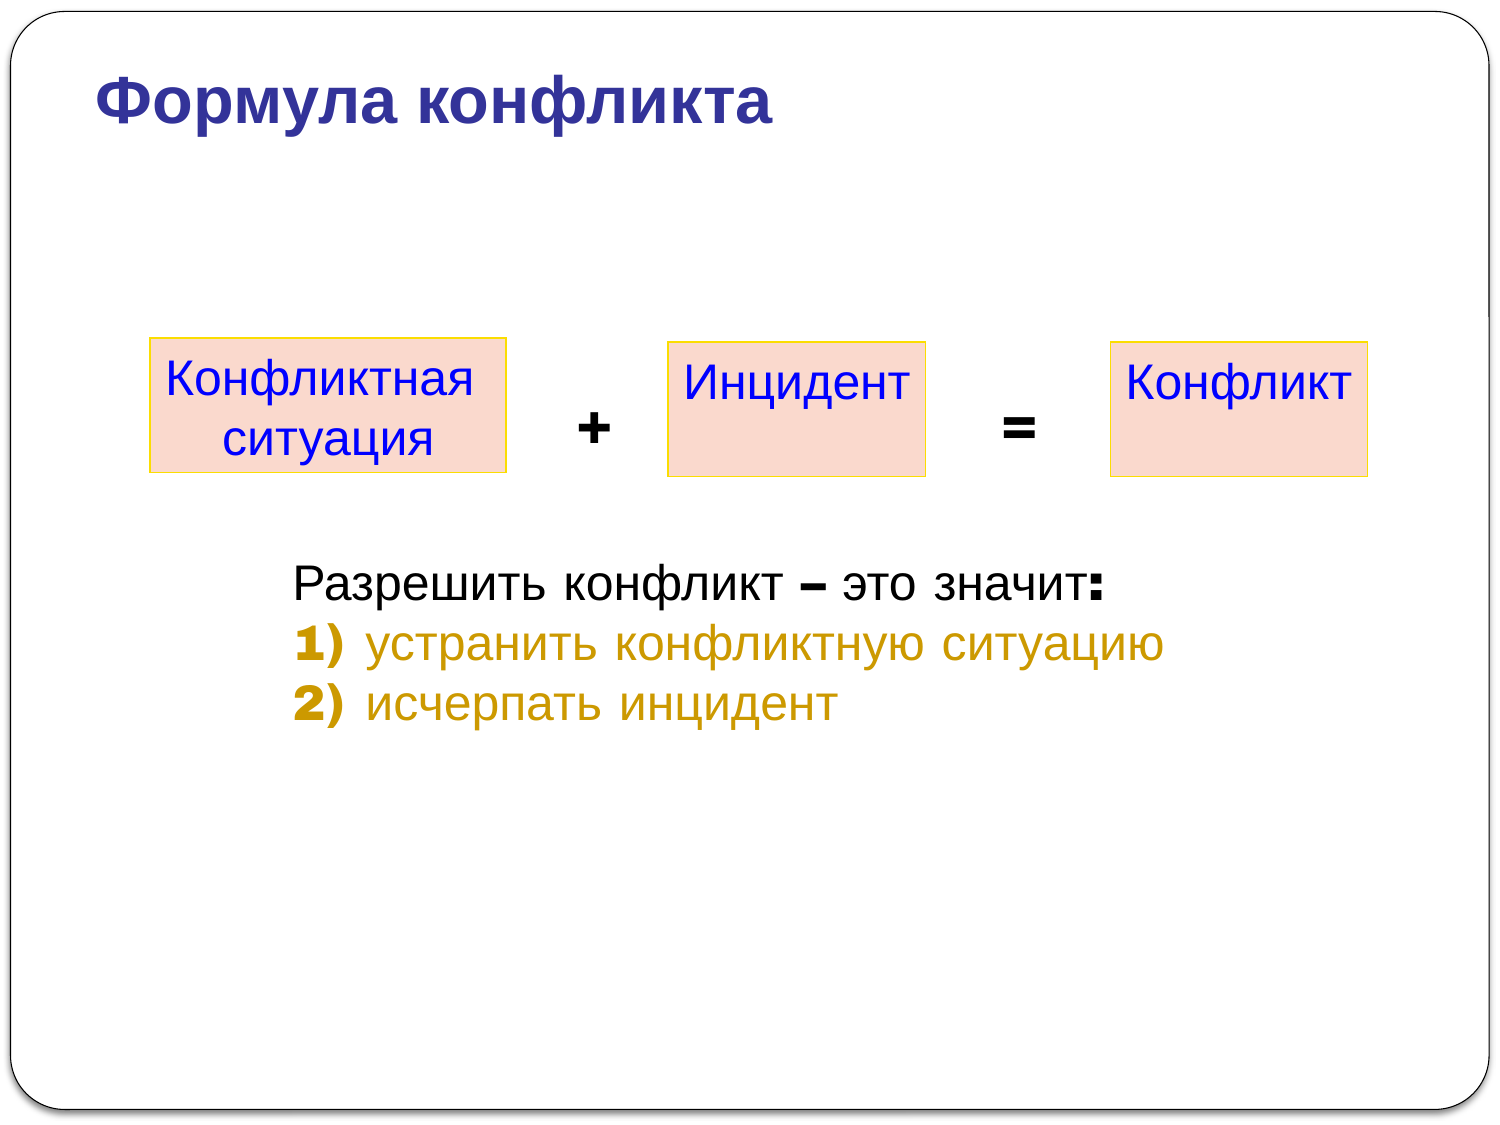

# Формула конфликта
Конфликтная
ситуация
Инцидент

Конфликт

+
=
Разрешить конфликт – это значит:
 устранить конфликтную ситуацию
 исчерпать инцидент